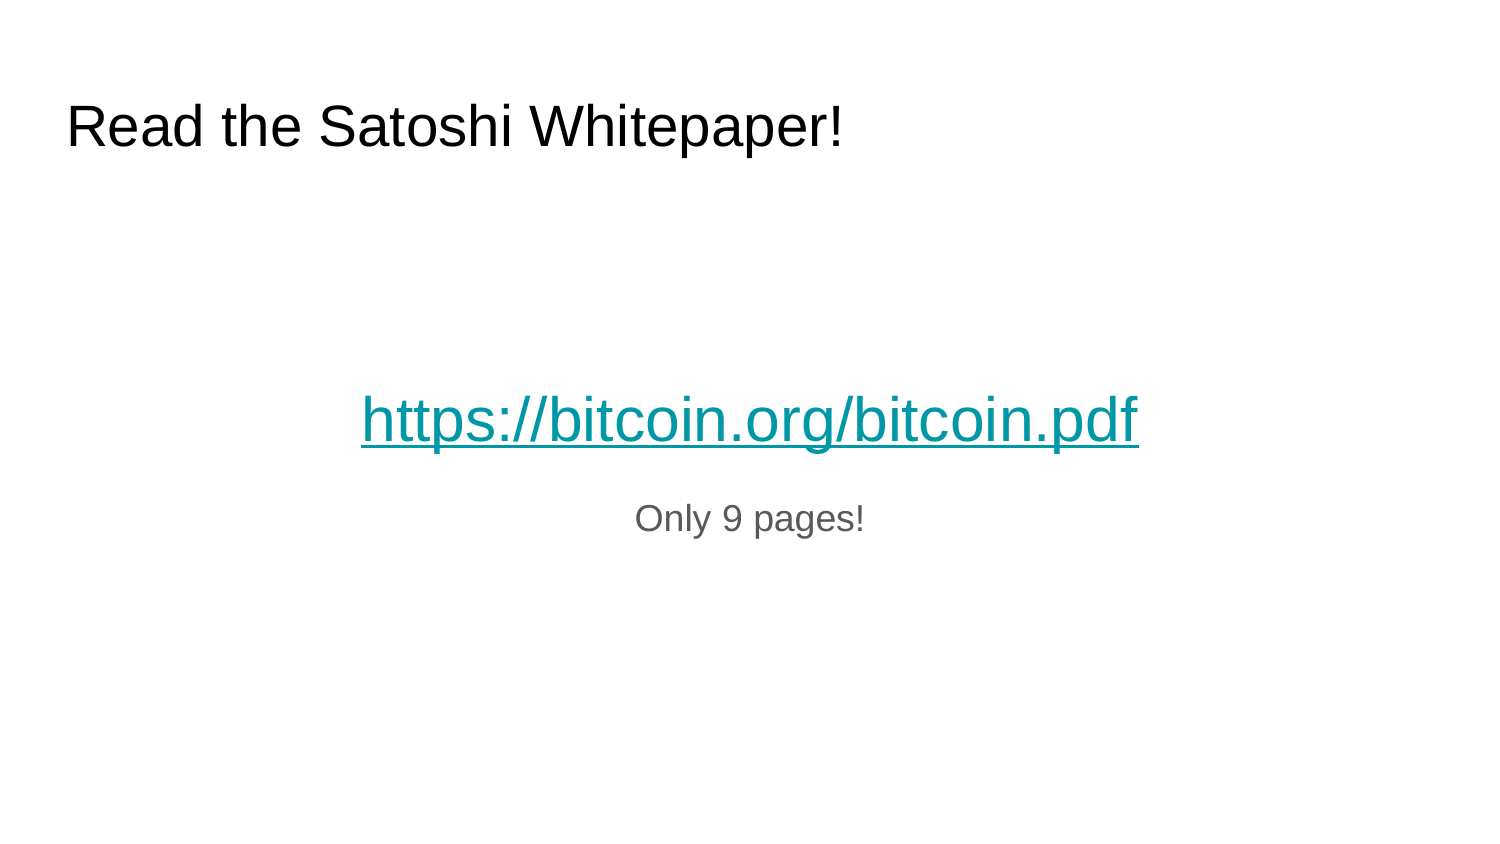

# Read the Satoshi Whitepaper!

https://bitcoin.org/bitcoin.pdf
Only 9 pages!